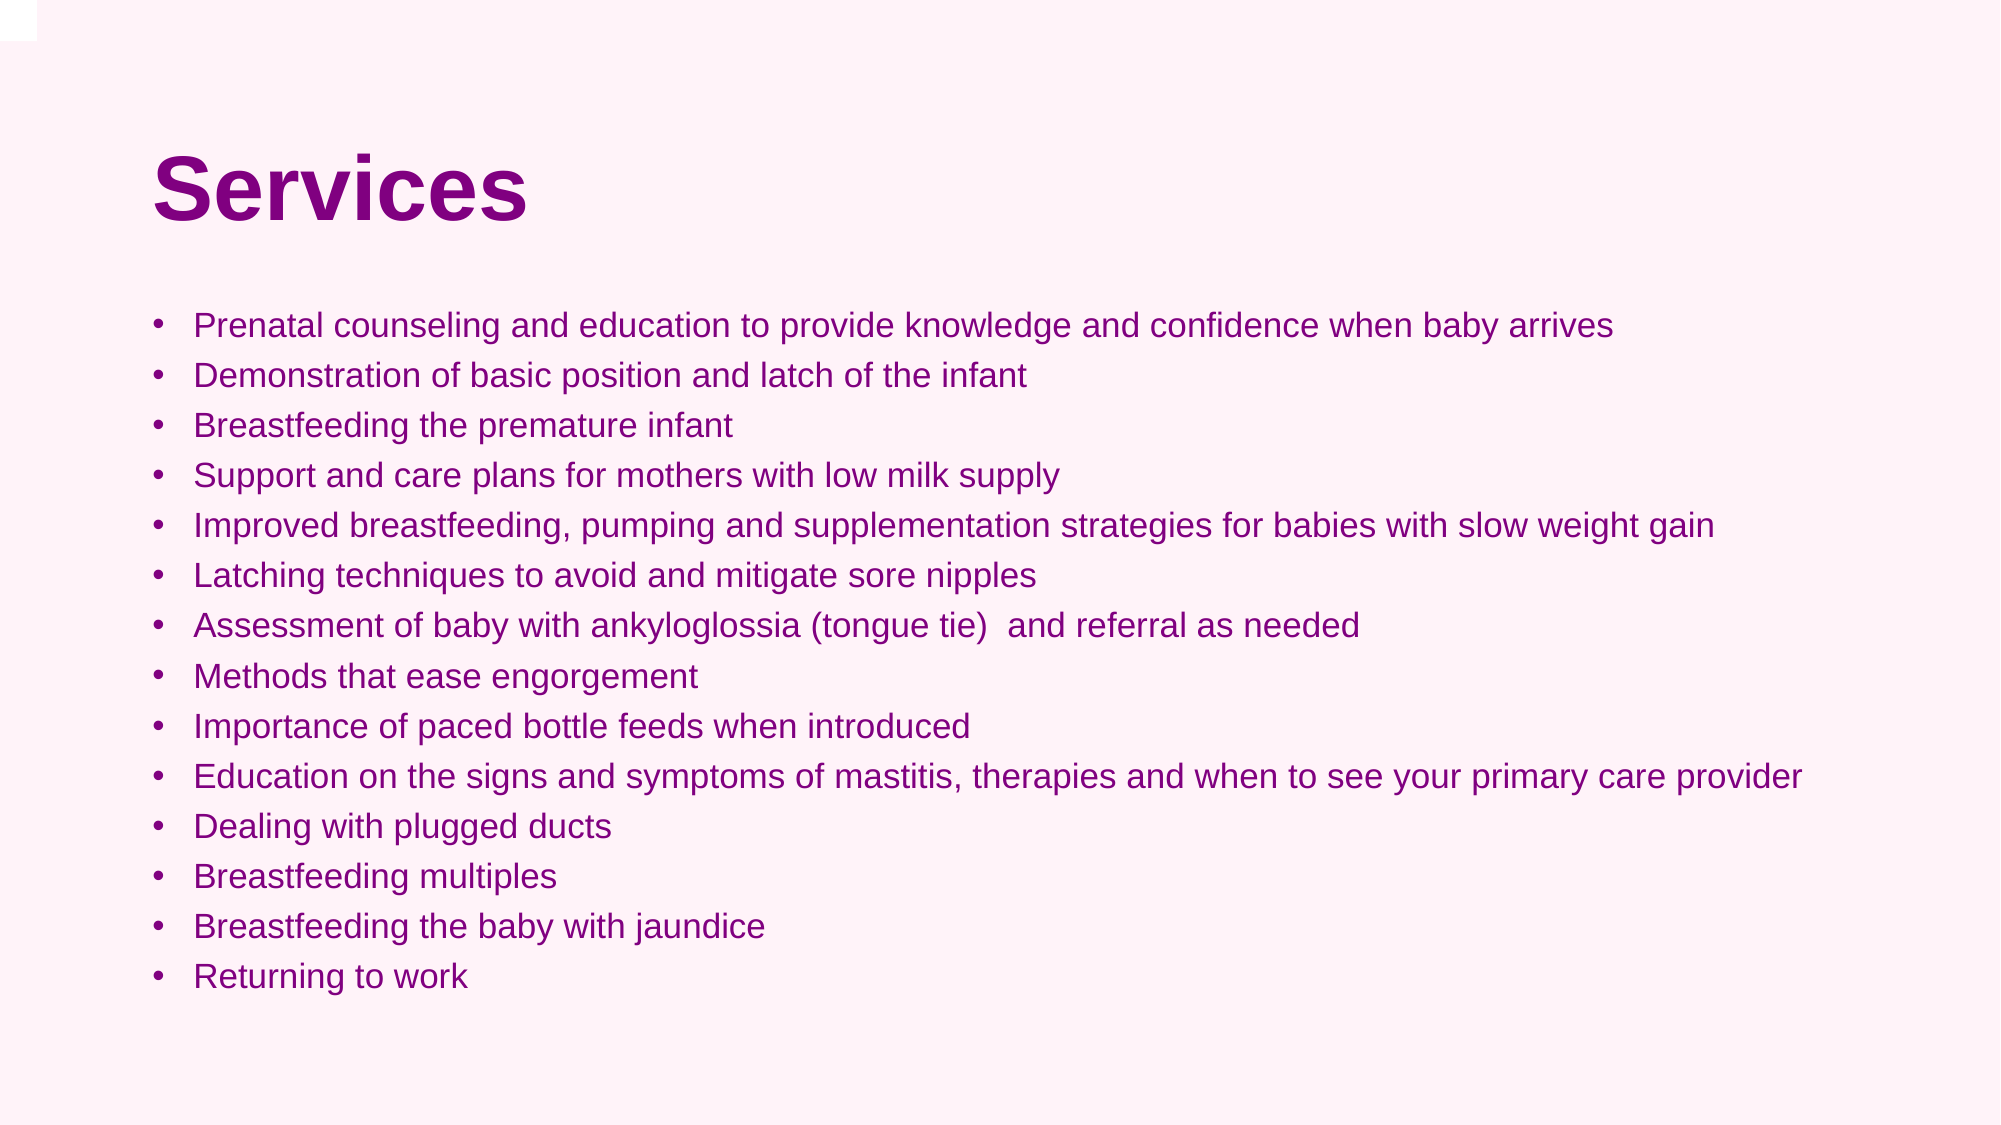

.

# Services
Prenatal counseling and education to provide knowledge and confidence when baby arrives
Demonstration of basic position and latch of the infant
Breastfeeding the premature infant
Support and care plans for mothers with low milk supply
Improved breastfeeding, pumping and supplementation strategies for babies with slow weight gain
Latching techniques to avoid and mitigate sore nipples
Assessment of baby with ankyloglossia (tongue tie)  and referral as needed
Methods that ease engorgement
Importance of paced bottle feeds when introduced
Education on the signs and symptoms of mastitis, therapies and when to see your primary care provider
Dealing with plugged ducts
Breastfeeding multiples
Breastfeeding the baby with jaundice
Returning to work